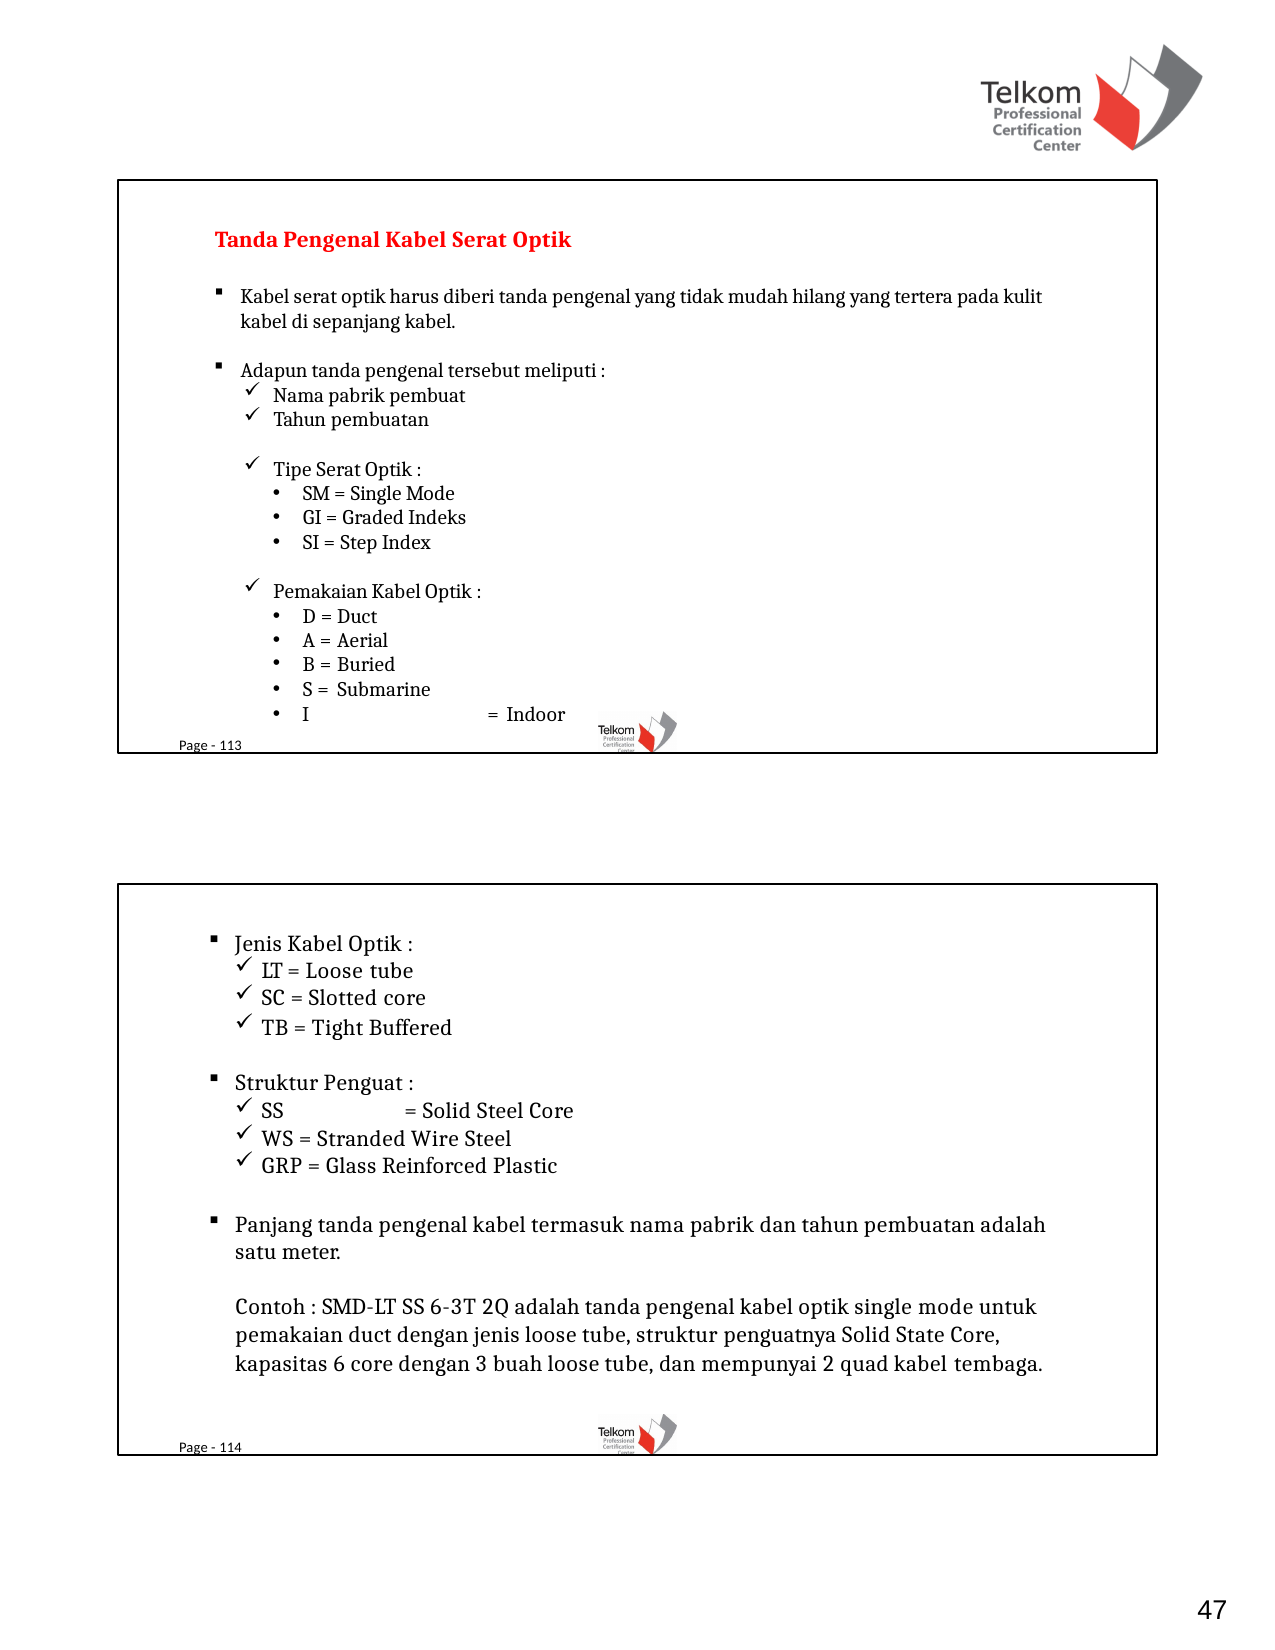

Tanda Pengenal Kabel Serat Optik

Kabel serat optik harus diberi tanda pengenal yang tidak mudah hilang yang tertera pada kulit  kabel di sepanjang kabel.

Adapun tanda pengenal tersebut meliputi :
Nama pabrik pembuat
Tahun pembuatan

Tipe Serat Optik :
SM = Single Mode
GI = Graded Indeks
SI = Step Index

Pemakaian Kabel Optik :
D = Duct
A = Aerial
B = Buried
S = Submarine
I	= Indoor
Page - 113

Jenis Kabel Optik :
LT = Loose tube
SC = Slotted core
TB = Tight Buffered

Struktur Penguat :
SS	= Solid Steel Core
WS = Stranded Wire Steel
GRP = Glass Reinforced Plastic

Panjang tanda pengenal kabel termasuk nama pabrik dan tahun pembuatan adalah  satu meter.

Contoh : SMD-LT SS 6-3T 2Q adalah tanda pengenal kabel optik single mode untuk  pemakaian duct dengan jenis loose tube, struktur penguatnya Solid State Core,  kapasitas 6 core dengan 3 buah loose tube, dan mempunyai 2 quad kabel tembaga.

Page - 114

47